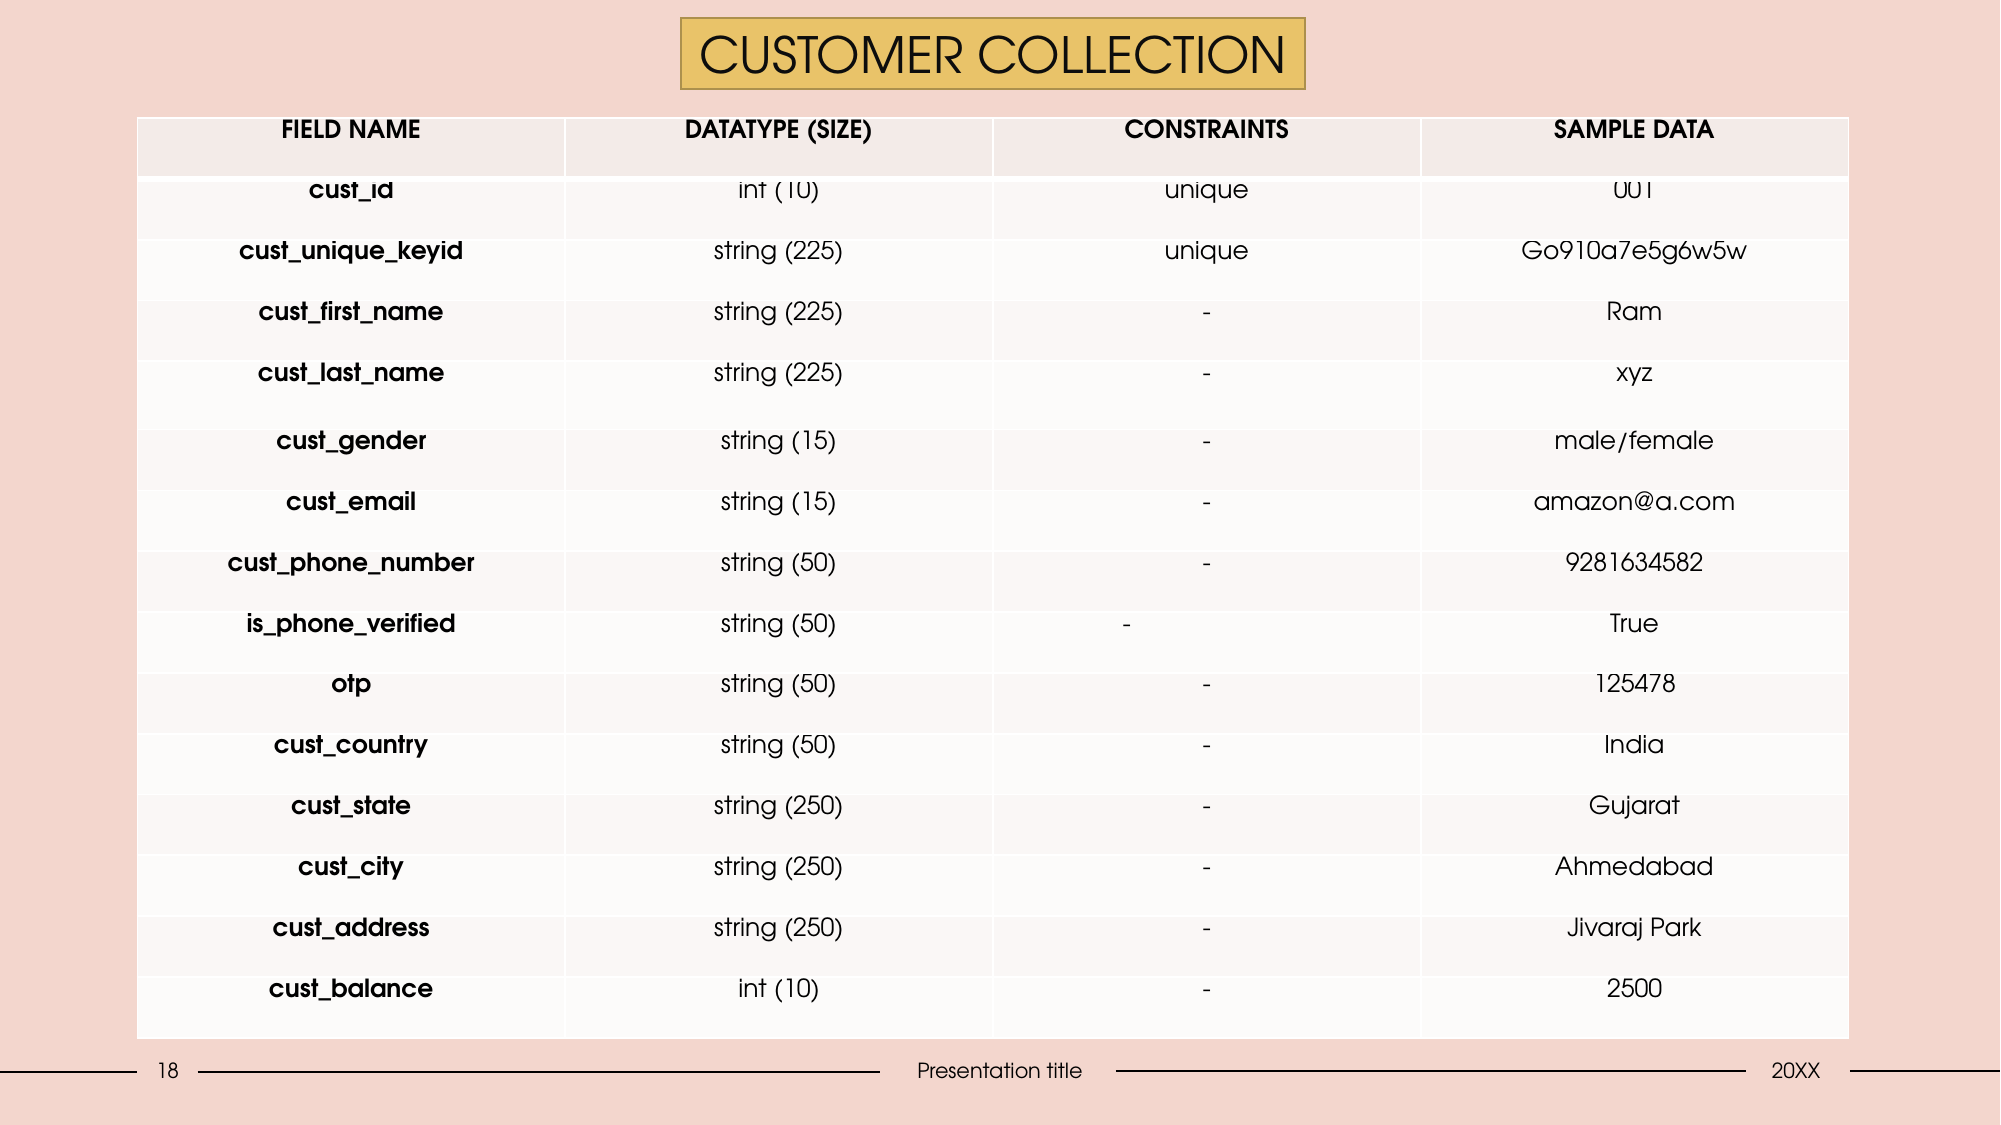

CUSTOMER COLLECTION
| FIELD NAME | DATATYPE (SIZE) | CONSTRAINTS | SAMPLE DATA |
| --- | --- | --- | --- |
| cust\_id | int (10) | unique | 001 |
| cust\_unique\_keyid | string (225) | unique | Go910a7e5g6w5w |
| cust\_first\_name | string (225) | - | Ram |
| cust\_last\_name | string (225) | - | xyz |
| cust\_gender | string (15) | - | male/female |
| cust\_email | string (15) | - | amazon@a.com |
| cust\_phone\_number | string (50) | - | 9281634582 |
| is\_phone\_verified | string (50) | - | True |
| otp | string (50) | - | 125478 |
| cust\_country | string (50) | - | India |
| cust\_state | string (250) | - | Gujarat |
| cust\_city | string (250) | - | Ahmedabad |
| cust\_address | string (250) | - | Jivaraj Park |
| cust\_balance | int (10) | - | 2500 |
18
Presentation title
20XX